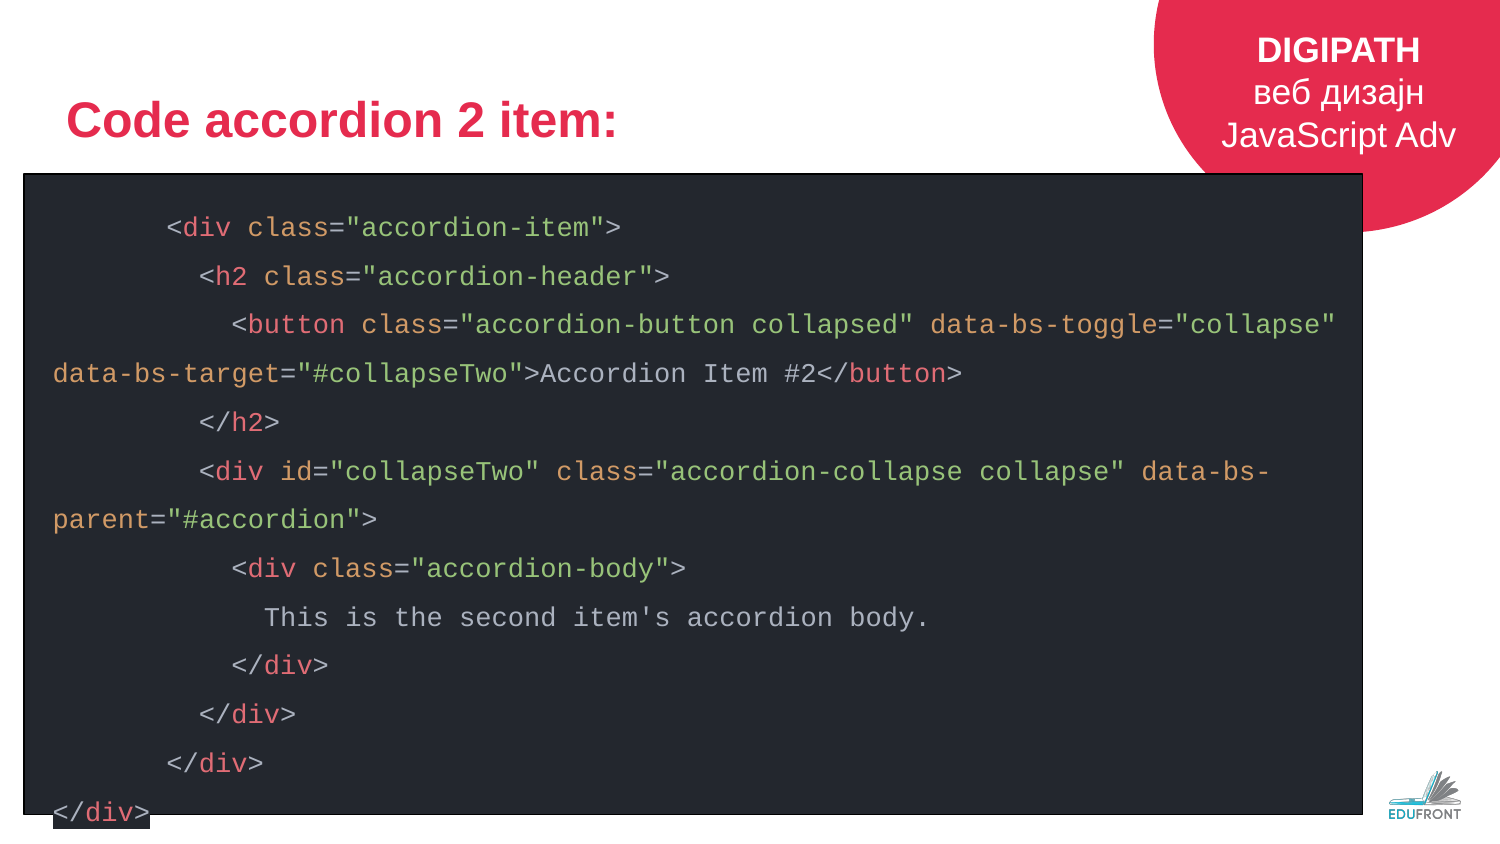

# Code accordion 2 item:

       <div class="accordion-item">
         <h2 class="accordion-header">
           <button class="accordion-button collapsed" data-bs-toggle="collapse" data-bs-target="#collapseTwo">Accordion Item #2</button>
         </h2>
         <div id="collapseTwo" class="accordion-collapse collapse" data-bs-parent="#accordion">
           <div class="accordion-body">
             This is the second item's accordion body.
           </div>
         </div>
       </div>
</div>